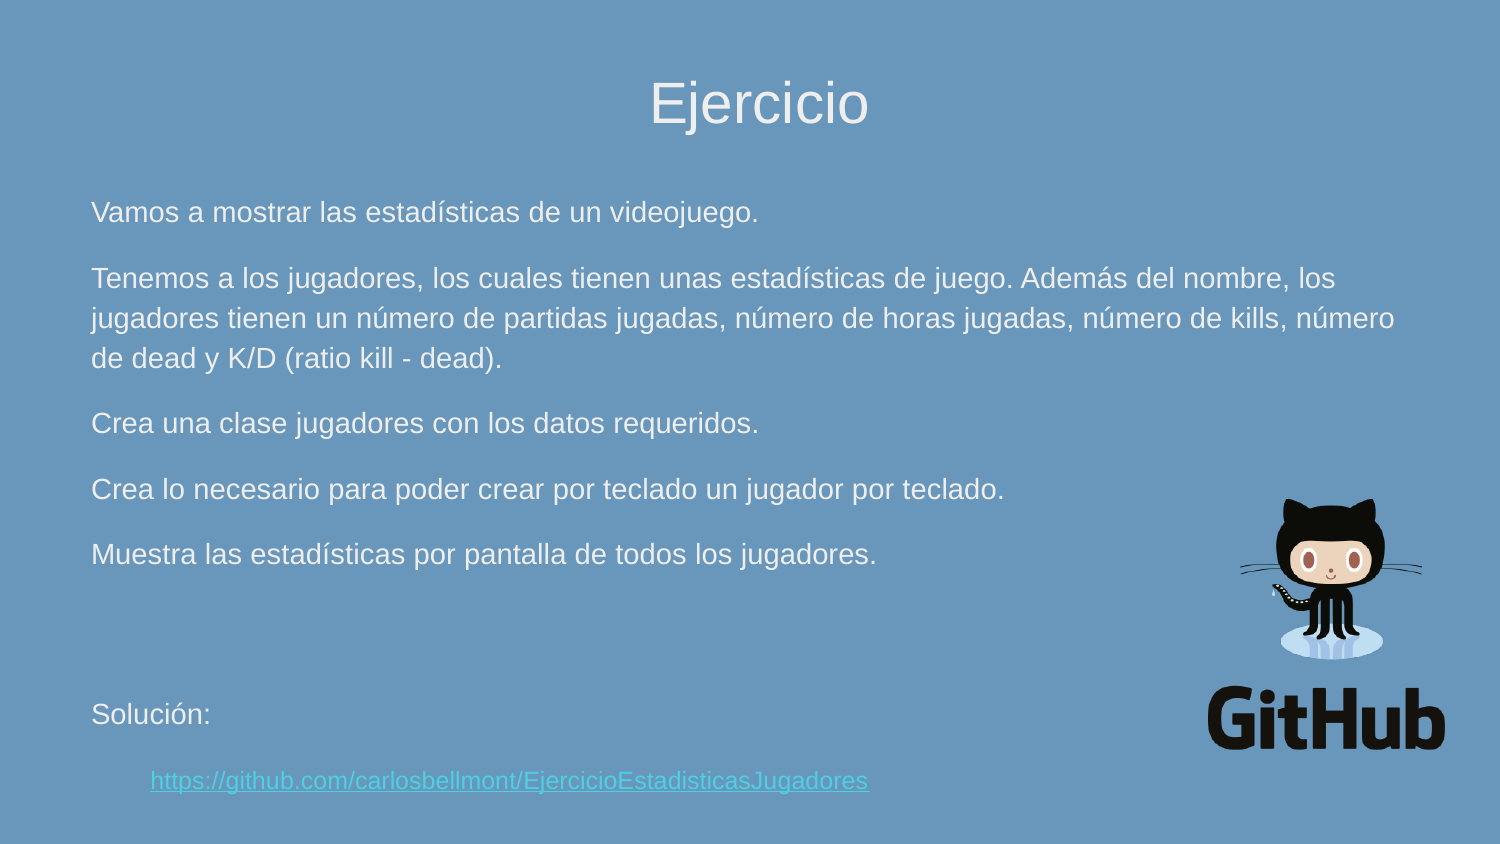

Vamos a mostrar las estadísticas de un videojuego.
Tenemos a los jugadores, los cuales tienen unas estadísticas de juego. Además del nombre, los jugadores tienen un número de partidas jugadas, número de horas jugadas, número de kills, número de dead y K/D (ratio kill - dead).
Crea una clase jugadores con los datos requeridos.
Crea lo necesario para poder crear por teclado un jugador por teclado.
Muestra las estadísticas por pantalla de todos los jugadores.
https://github.com/carlosbellmont/EjercicioEstadisticasJugadores